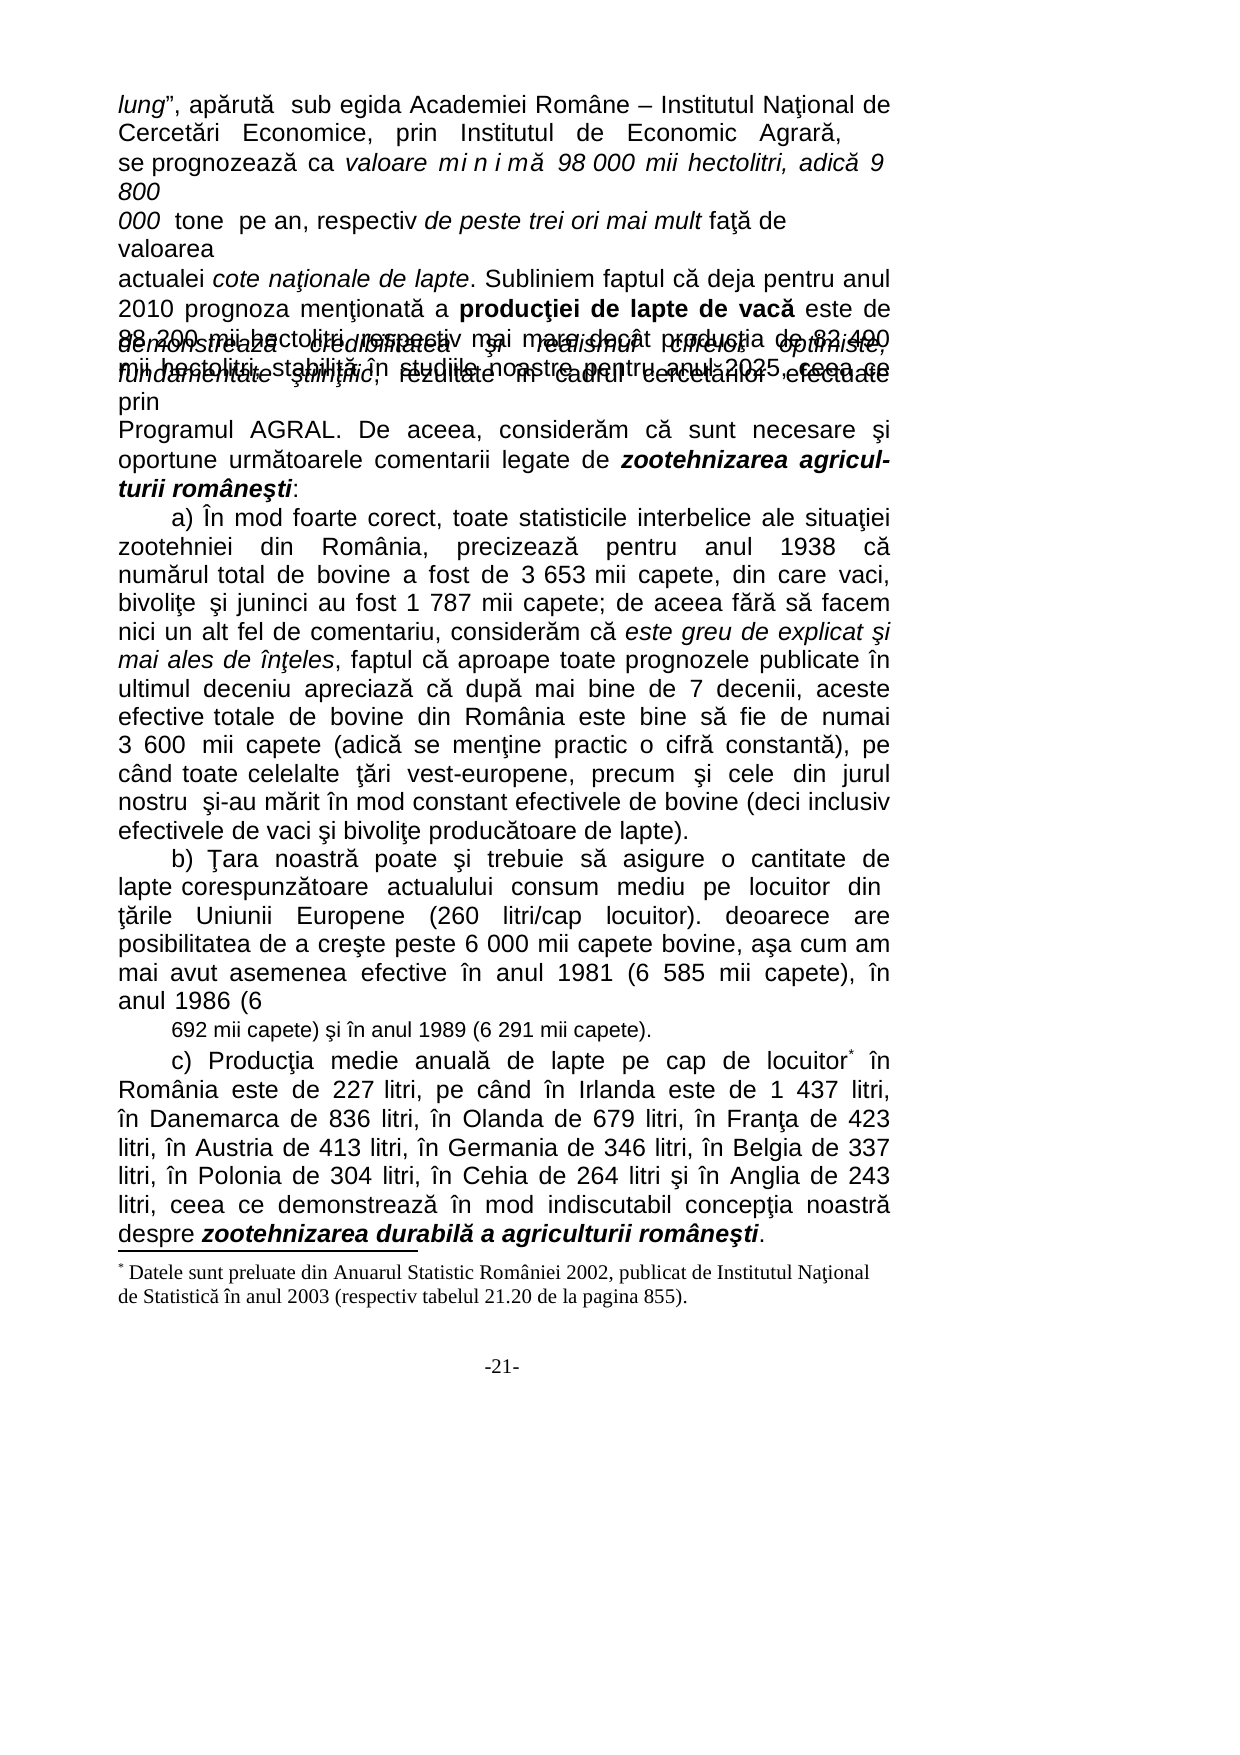

lung”, apărută  sub egida Academiei Române – Institutul Naţional de
Cercetări   Economice,   prin   Institutul   de   Economic   Agrară,   se prognozează ca valoare mi n i mă 98 000 mii hectolitri, adică 9 800
000  tone  pe an, respectiv de peste trei ori mai mult faţă de valoarea
actualei cote naţionale de lapte. Subliniem faptul că deja pentru anul
2010 prognoza menţionată a producţiei de lapte de vacă este de
88 200 mii hectolitri, respectiv mai mare decât producţia de 82 490
mii hectolitri, stabilită în studiile noastre pentru anul 2025, ceea ce
demonstrează
credibilitatea
şi    realismul
cifrelor
optimiste,
fundamentate ştiinţific, rezultate în cadrul cercetărilor efectuate prin
Programul AGRAL. De aceea, considerăm că sunt necesare şi oportune următoarele comentarii legate de zootehnizarea agricul- turii româneşti:
a) În mod foarte corect, toate statisticile interbelice ale situaţiei zootehniei din România, precizează pentru anul 1938 că numărul total de bovine a fost de 3 653 mii capete, din care vaci, bivoliţe şi juninci au fost 1 787 mii capete; de aceea fără să facem nici un alt fel de comentariu, considerăm că este greu de explicat şi mai ales de înţeles, faptul că aproape toate prognozele publicate în ultimul deceniu apreciază că după mai bine de 7 decenii, aceste efective totale de bovine din România este bine să fie de numai 3 600 mii capete (adică se menţine practic o cifră constantă), pe când toate celelalte ţări vest-europene, precum  şi cele  din jurul nostru  şi-au mărit în mod constant efectivele de bovine (deci inclusiv efectivele de vaci şi bivoliţe producătoare de lapte).
b) Ţara noastră poate şi trebuie să asigure o cantitate de lapte corespunzătoare  actualului  consum  mediu  pe  locuitor  din  ţările Uniunii Europene (260 litri/cap locuitor). deoarece are posibilitatea de a creşte peste 6 000 mii capete bovine, aşa cum am mai avut asemenea efective în anul 1981 (6 585 mii capete), în anul 1986 (6
692 mii capete) şi în anul 1989 (6 291 mii capete).
c) Producţia medie anuală de lapte pe cap de locuitor* în România este de 227 litri, pe când în Irlanda este de 1 437 litri, în Danemarca de 836 litri, în Olanda de 679 litri, în Franţa de 423 litri, în Austria de 413 litri, în Germania de 346 litri, în Belgia de 337 litri, în Polonia de 304 litri, în Cehia de 264 litri şi în Anglia de 243 litri, ceea ce demonstrează în mod indiscutabil concepţia noastră despre zootehnizarea durabilă a agriculturii româneşti.

* Datele sunt preluate din Anuarul Statistic României 2002, publicat de Institutul Naţional de Statistică în anul 2003 (respectiv tabelul 21.20 de la pagina 855).
-21-